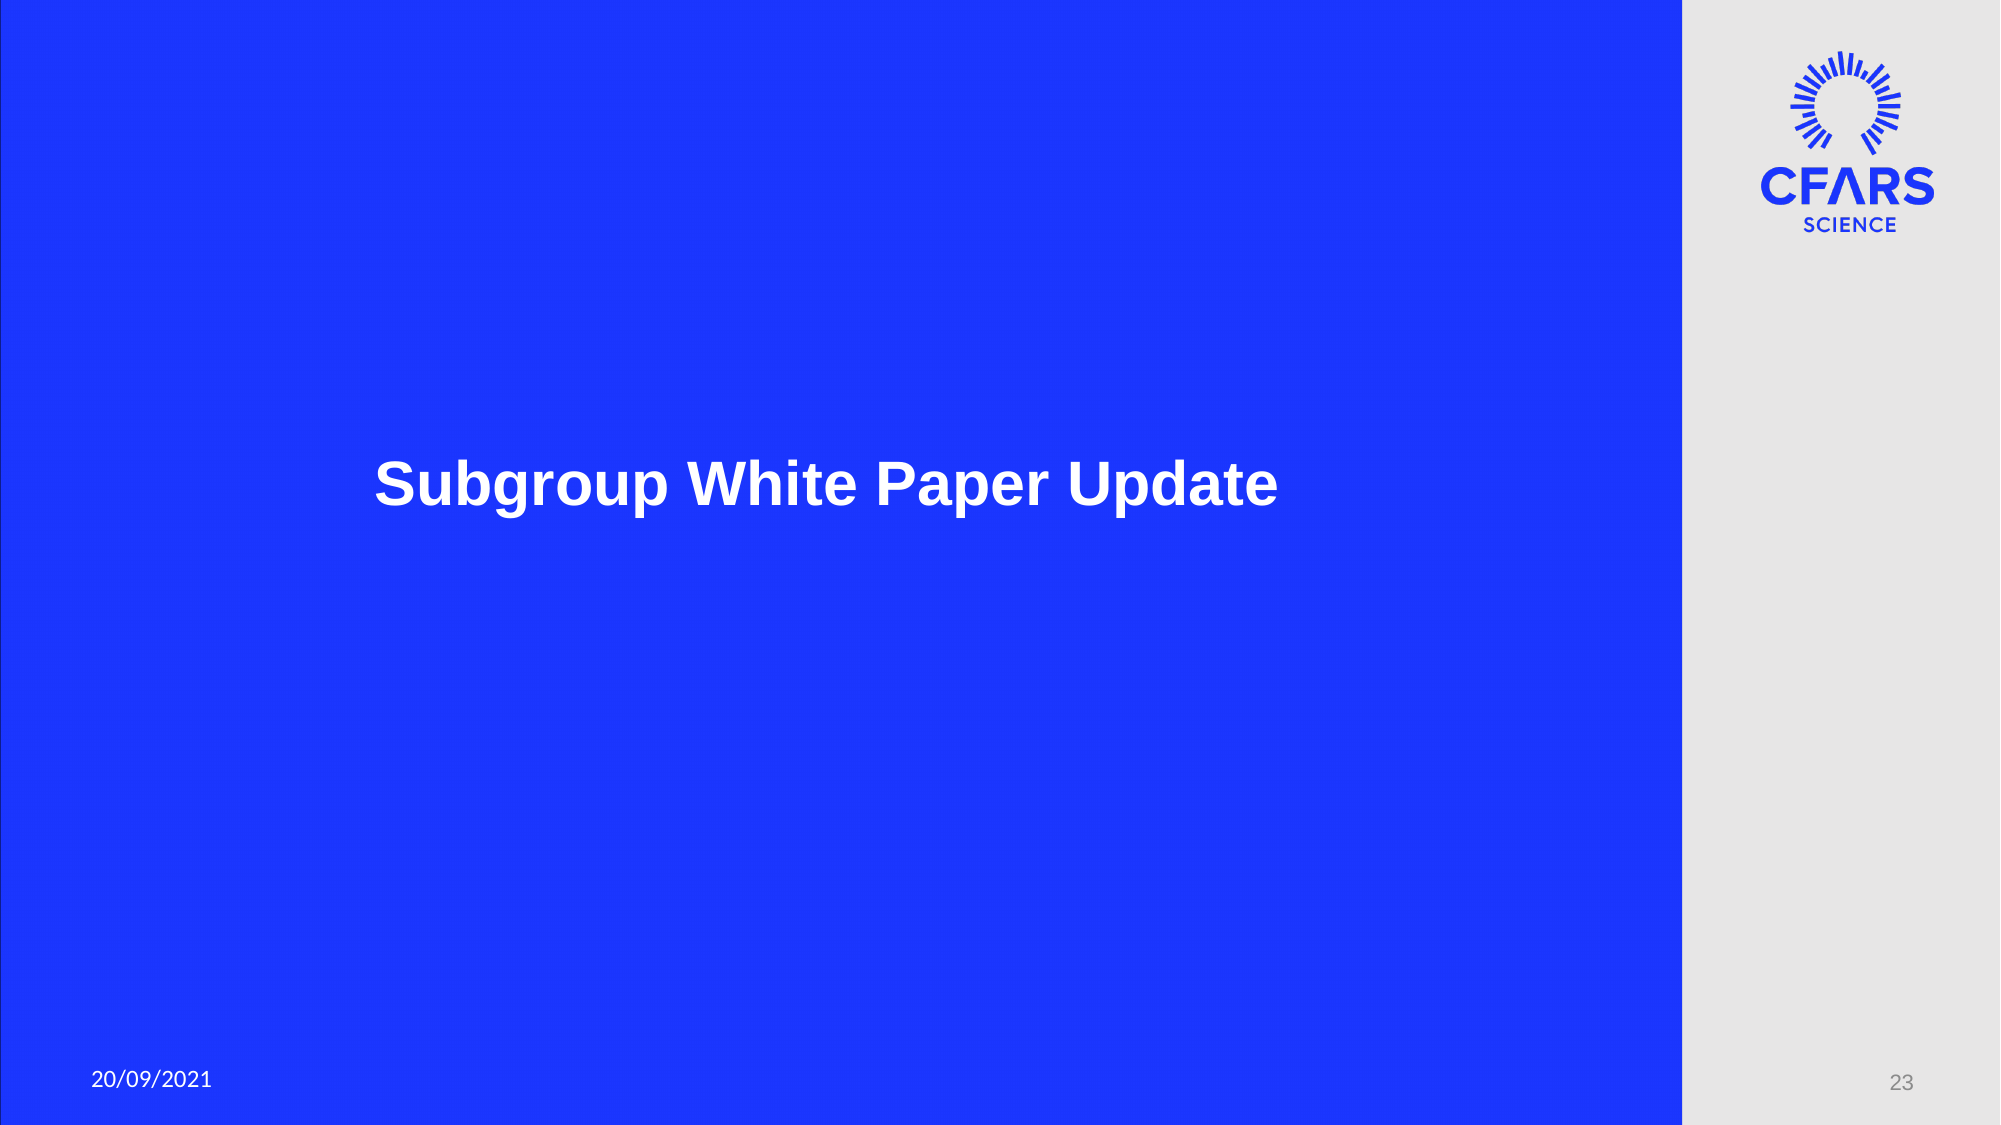

# Subgroup White Paper Update
23
20/09/2021